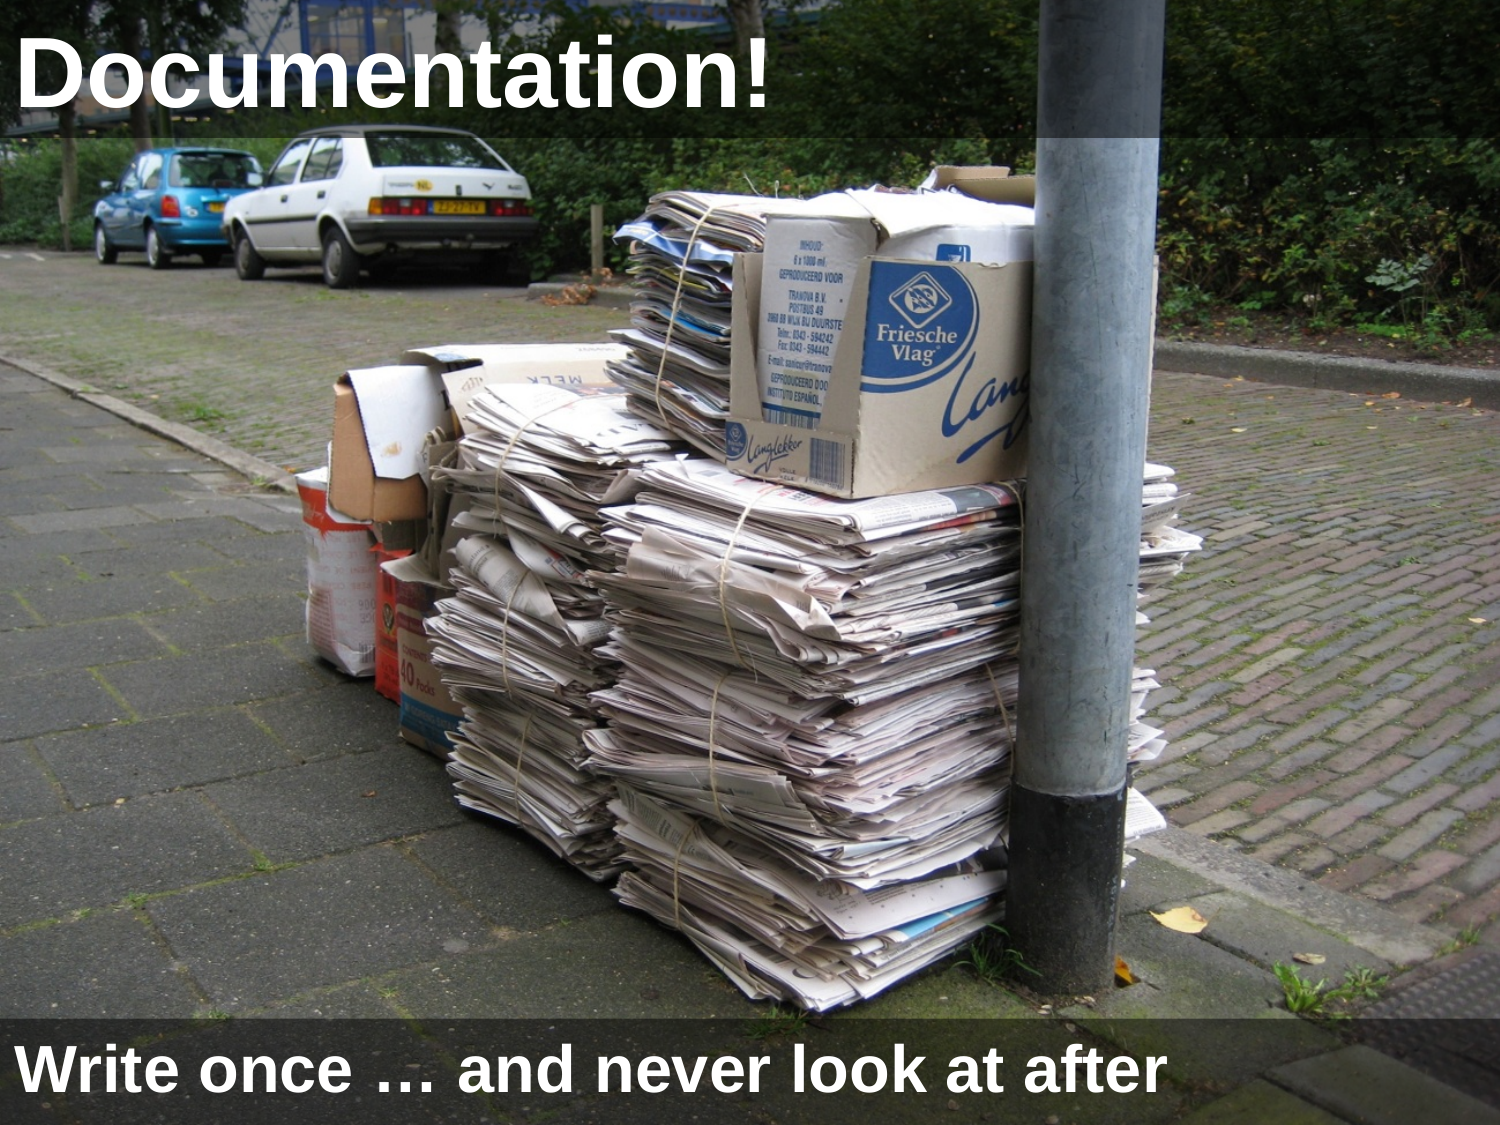

Documentation!
Write once … and never look at after